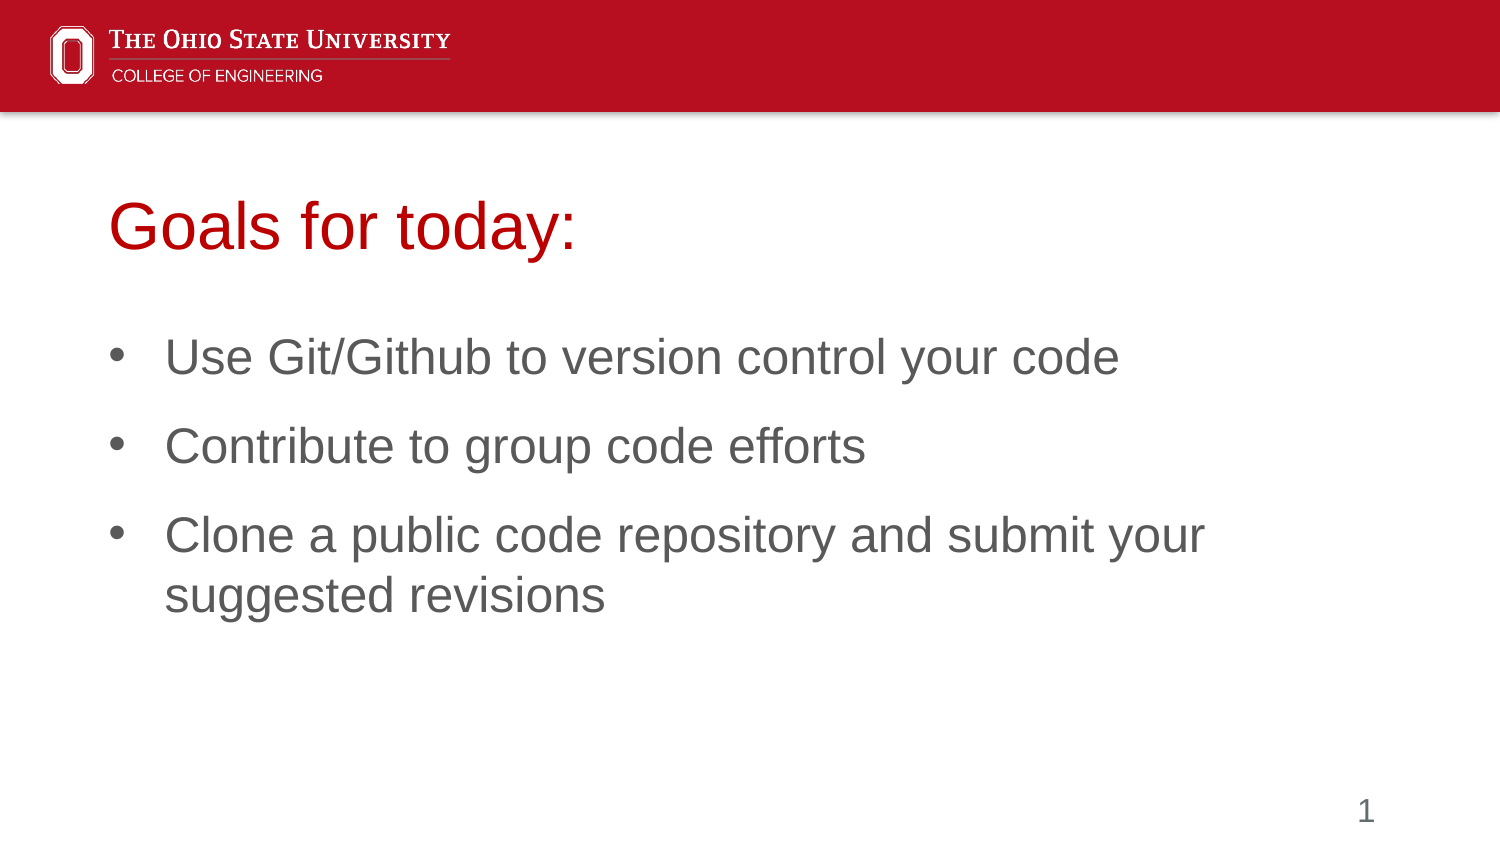

Goals for today:
Use Git/Github to version control your code
Contribute to group code efforts
Clone a public code repository and submit your suggested revisions